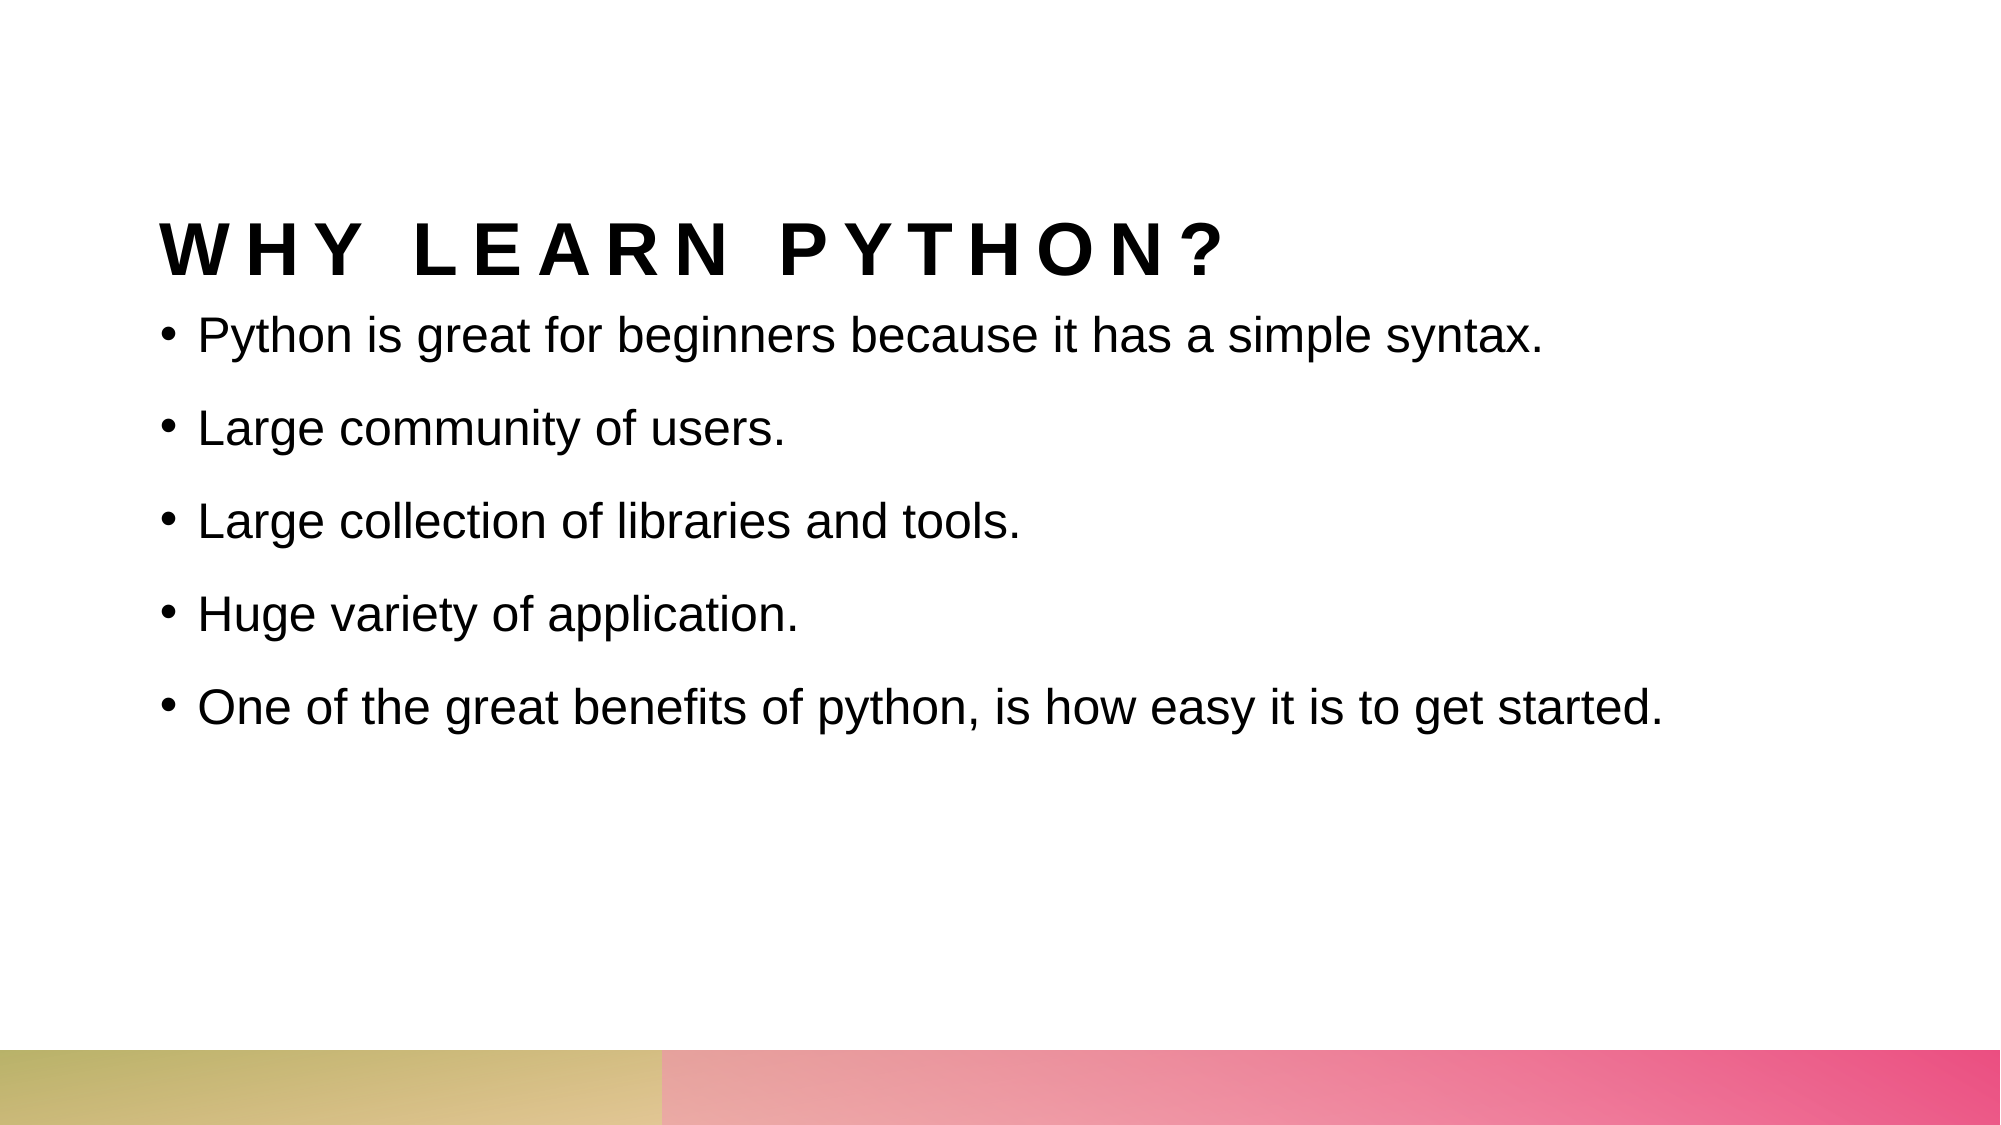

# WHY LEARN PYTHON?
Python is great for beginners because it has a simple syntax.
Large community of users.
Large collection of libraries and tools.
Huge variety of application.
One of the great benefits of python, is how easy it is to get started.